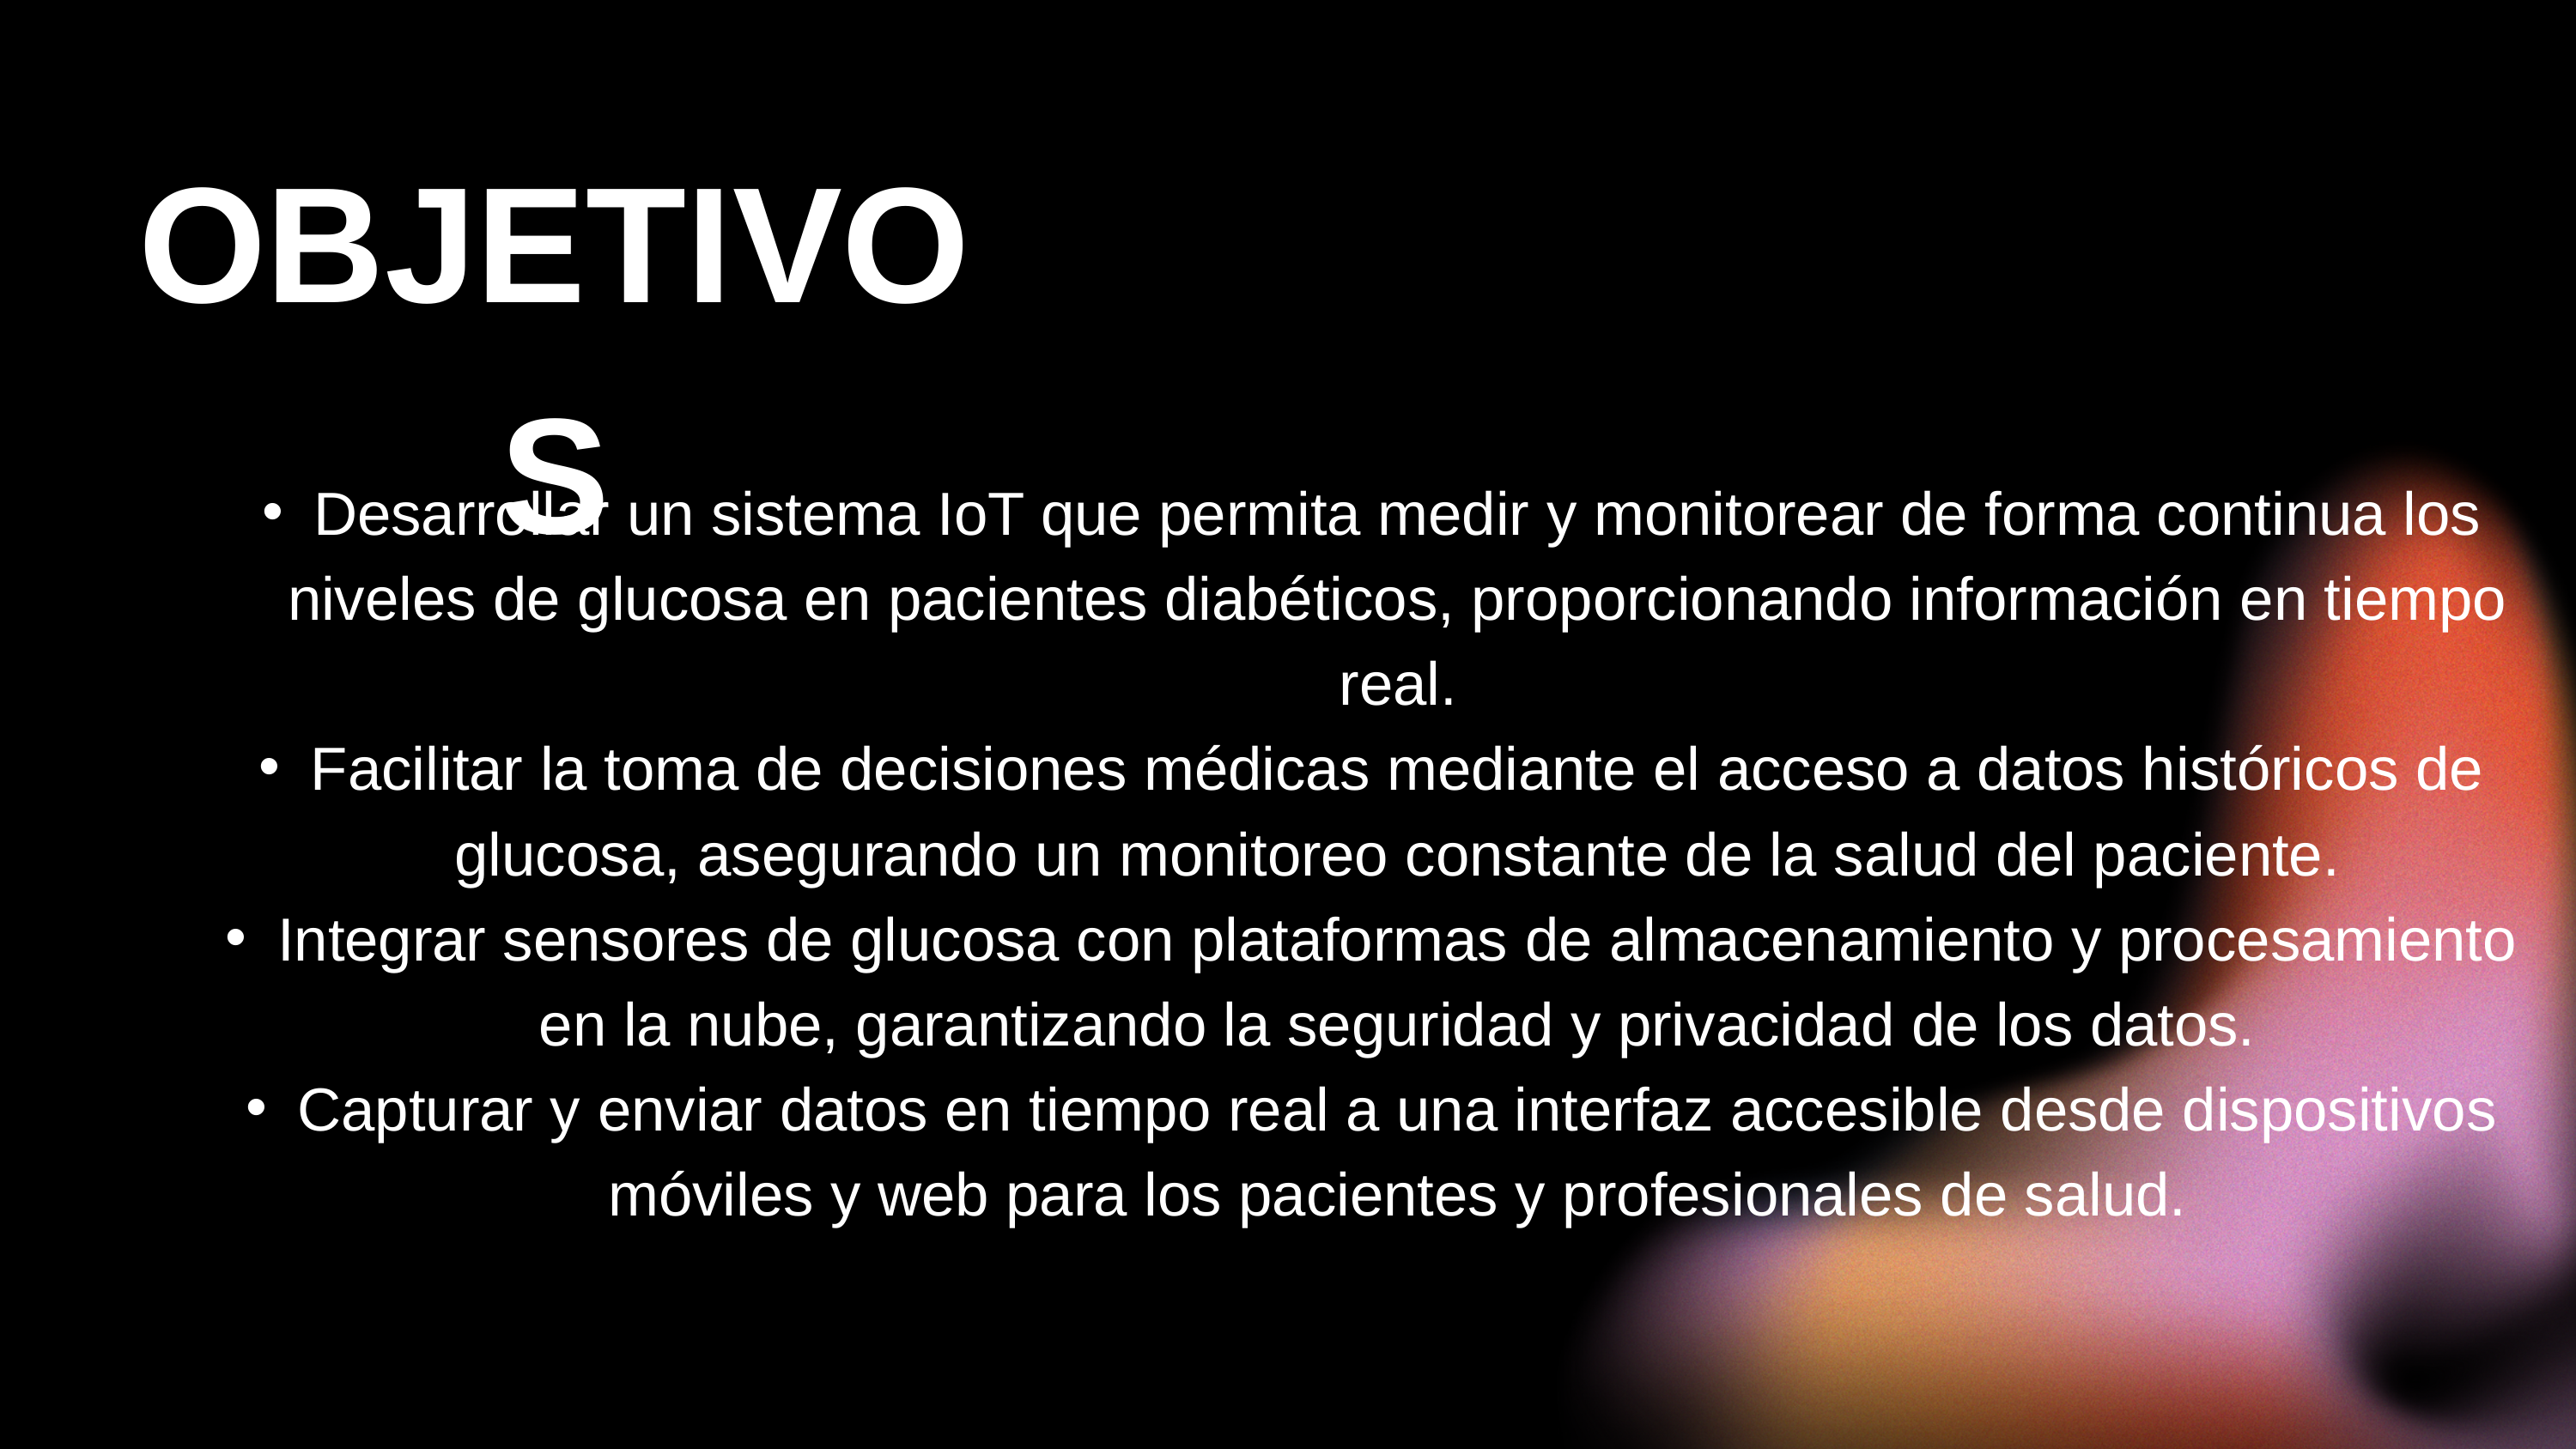

OBJETIVOS

Desarrollar un sistema IoT que permita medir y monitorear de forma continua los niveles de glucosa en pacientes diabéticos, proporcionando información en tiempo real.
Facilitar la toma de decisiones médicas mediante el acceso a datos históricos de glucosa, asegurando un monitoreo constante de la salud del paciente.
Integrar sensores de glucosa con plataformas de almacenamiento y procesamiento en la nube, garantizando la seguridad y privacidad de los datos.
Capturar y enviar datos en tiempo real a una interfaz accesible desde dispositivos móviles y web para los pacientes y profesionales de salud.